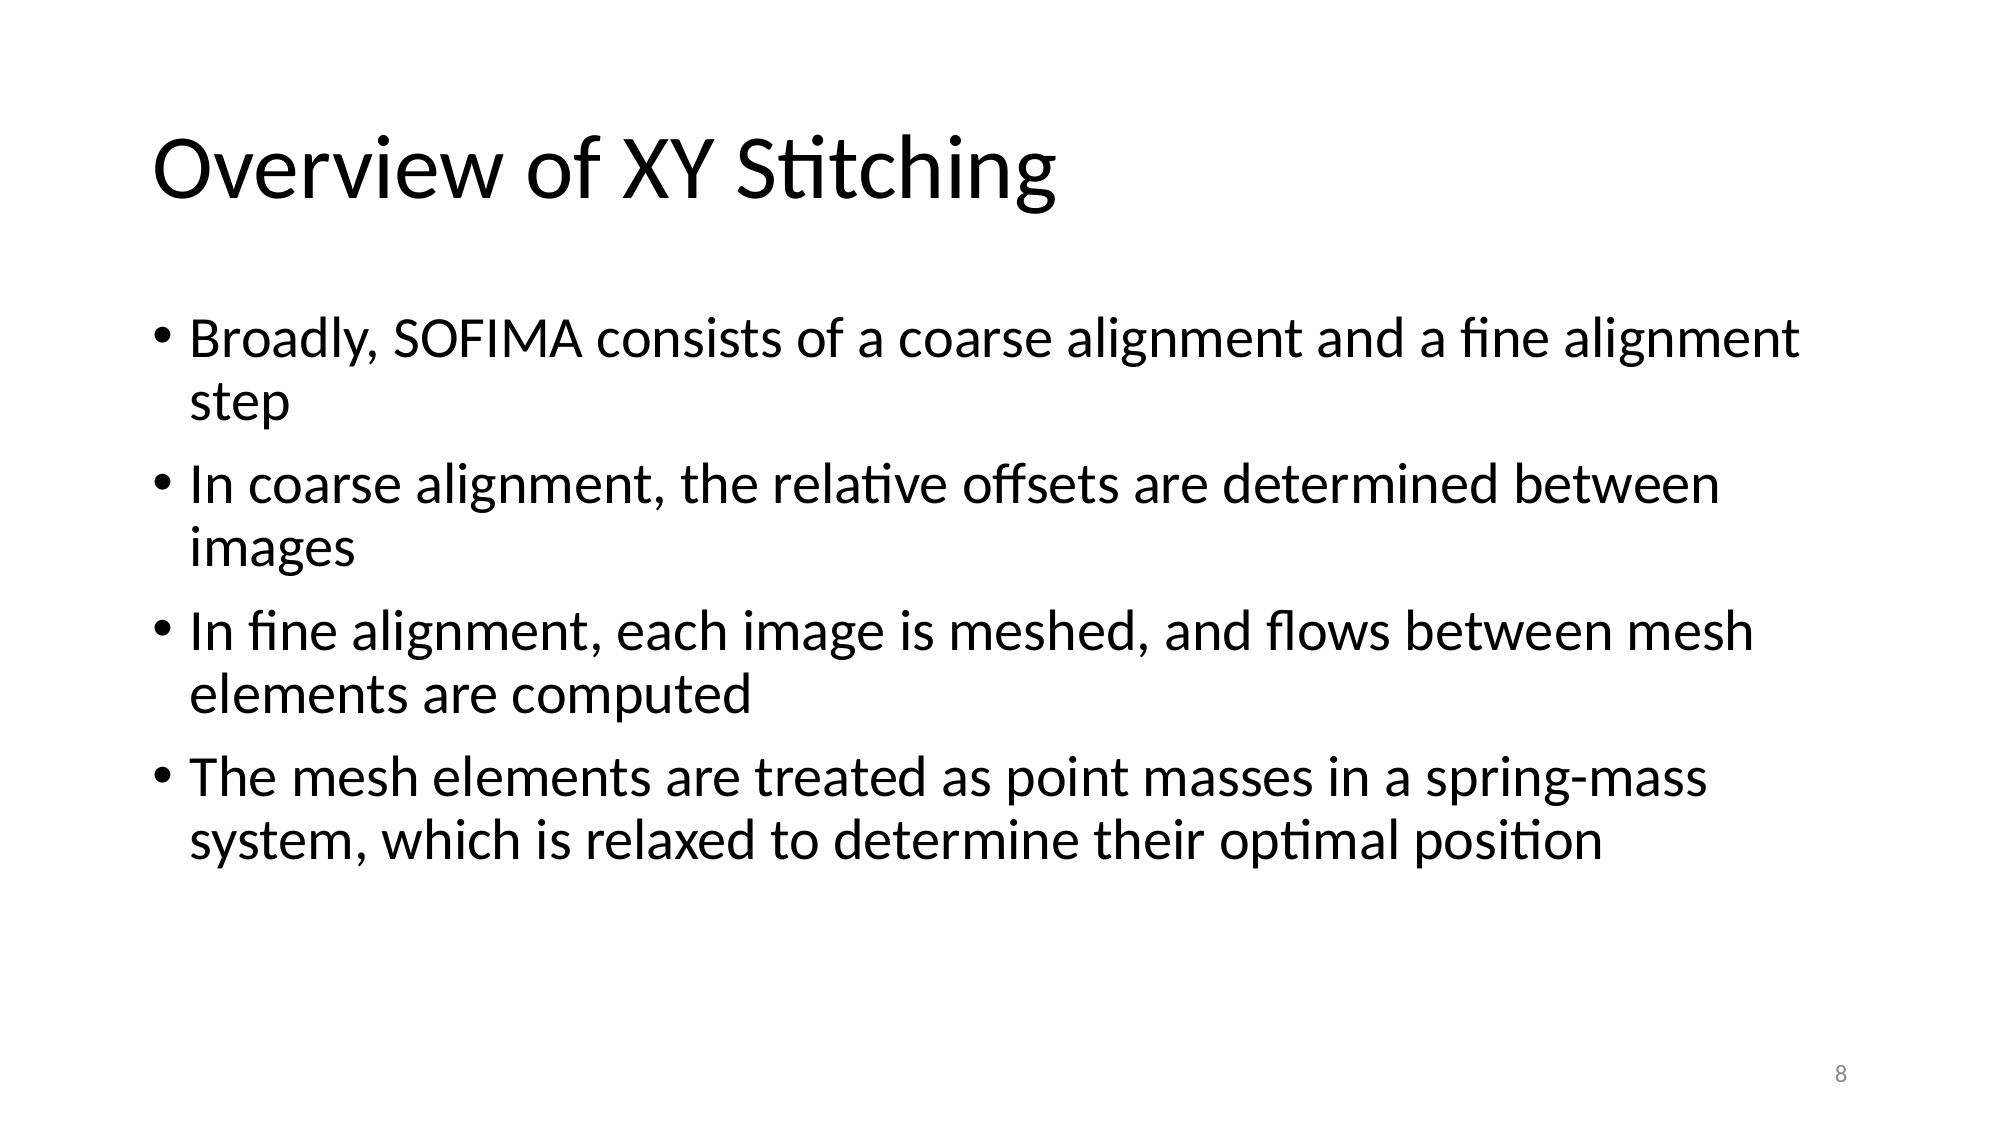

# Overview of XY Stitching
Broadly, SOFIMA consists of a coarse alignment and a fine alignment step
In coarse alignment, the relative offsets are determined between images
In fine alignment, each image is meshed, and flows between mesh elements are computed
The mesh elements are treated as point masses in a spring-mass system, which is relaxed to determine their optimal position
8